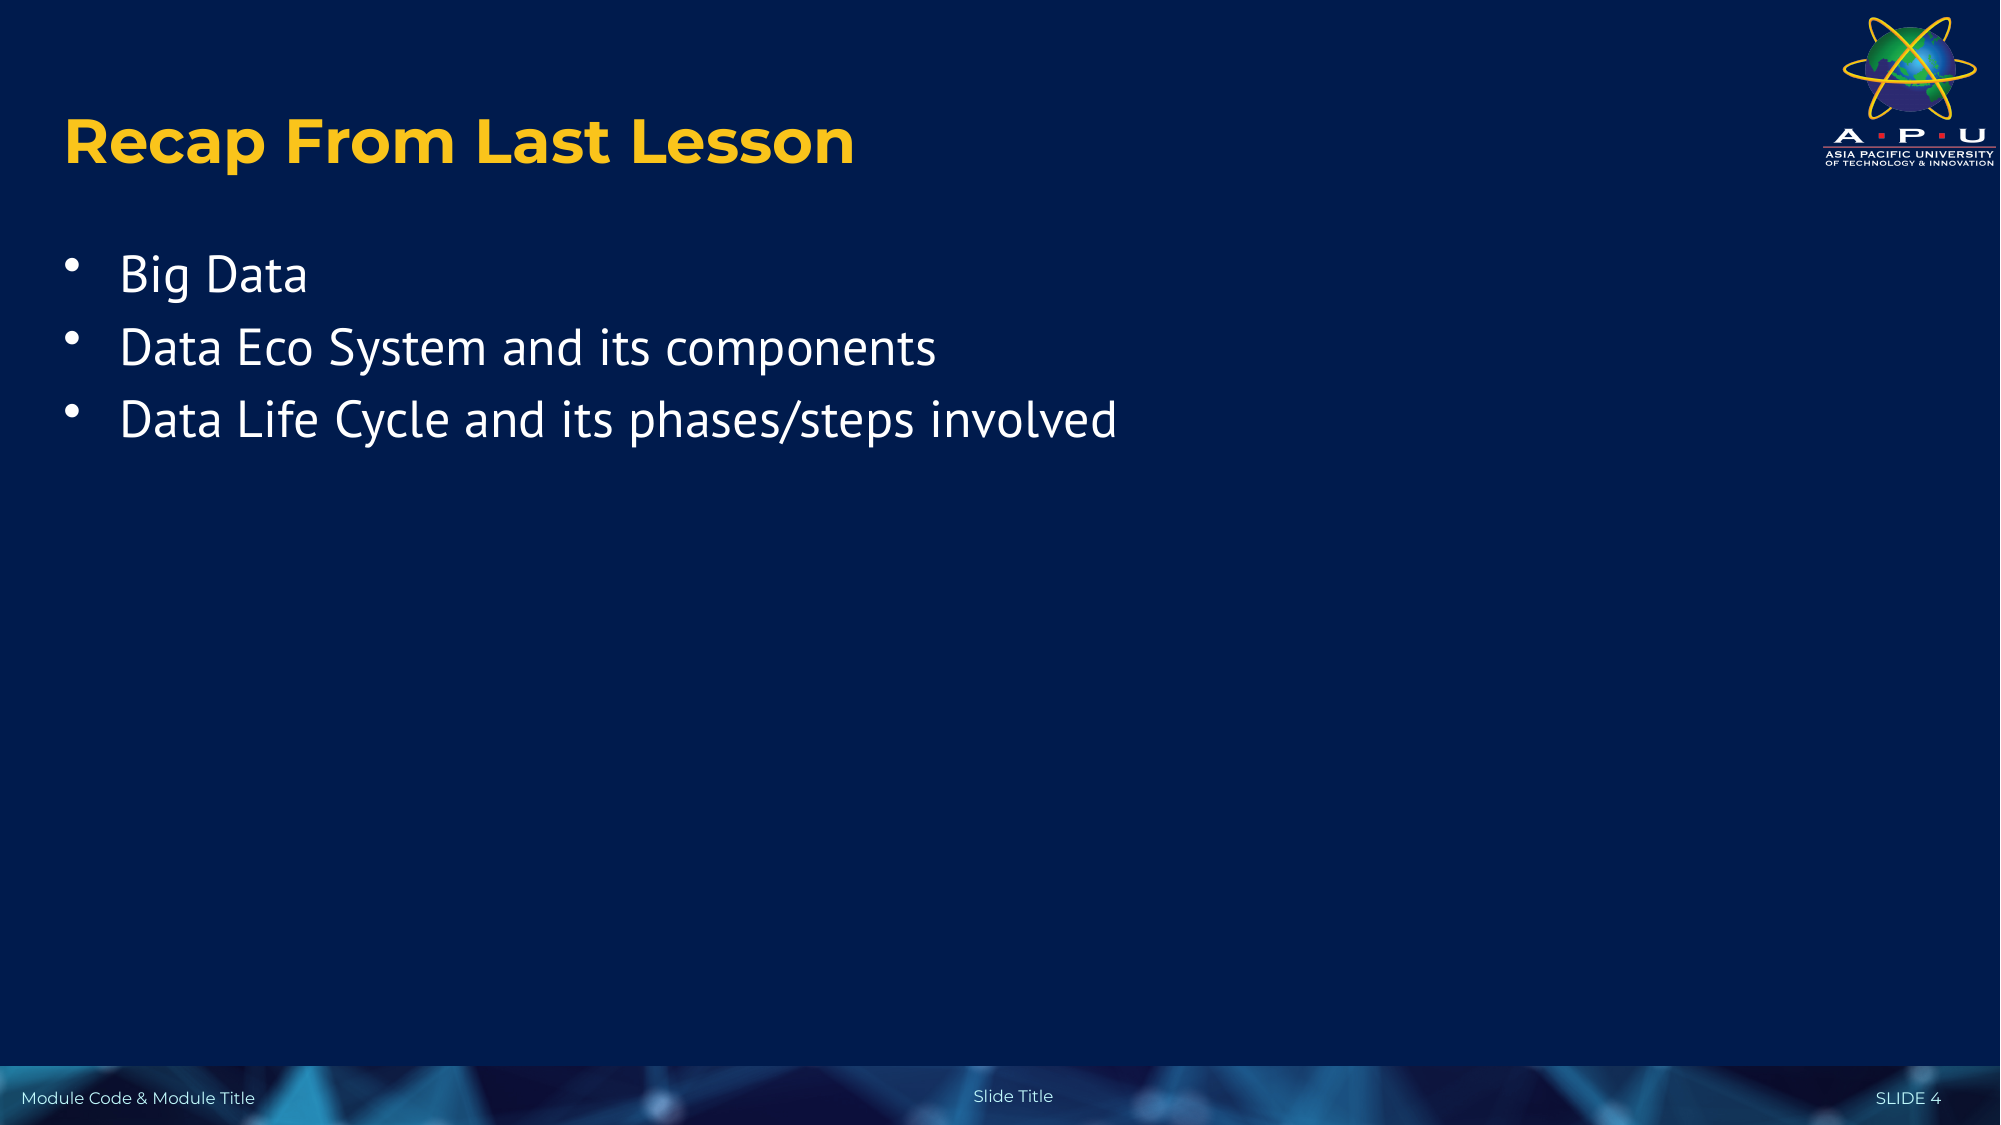

# Recap From Last Lesson
Big Data
Data Eco System and its components
Data Life Cycle and its phases/steps involved